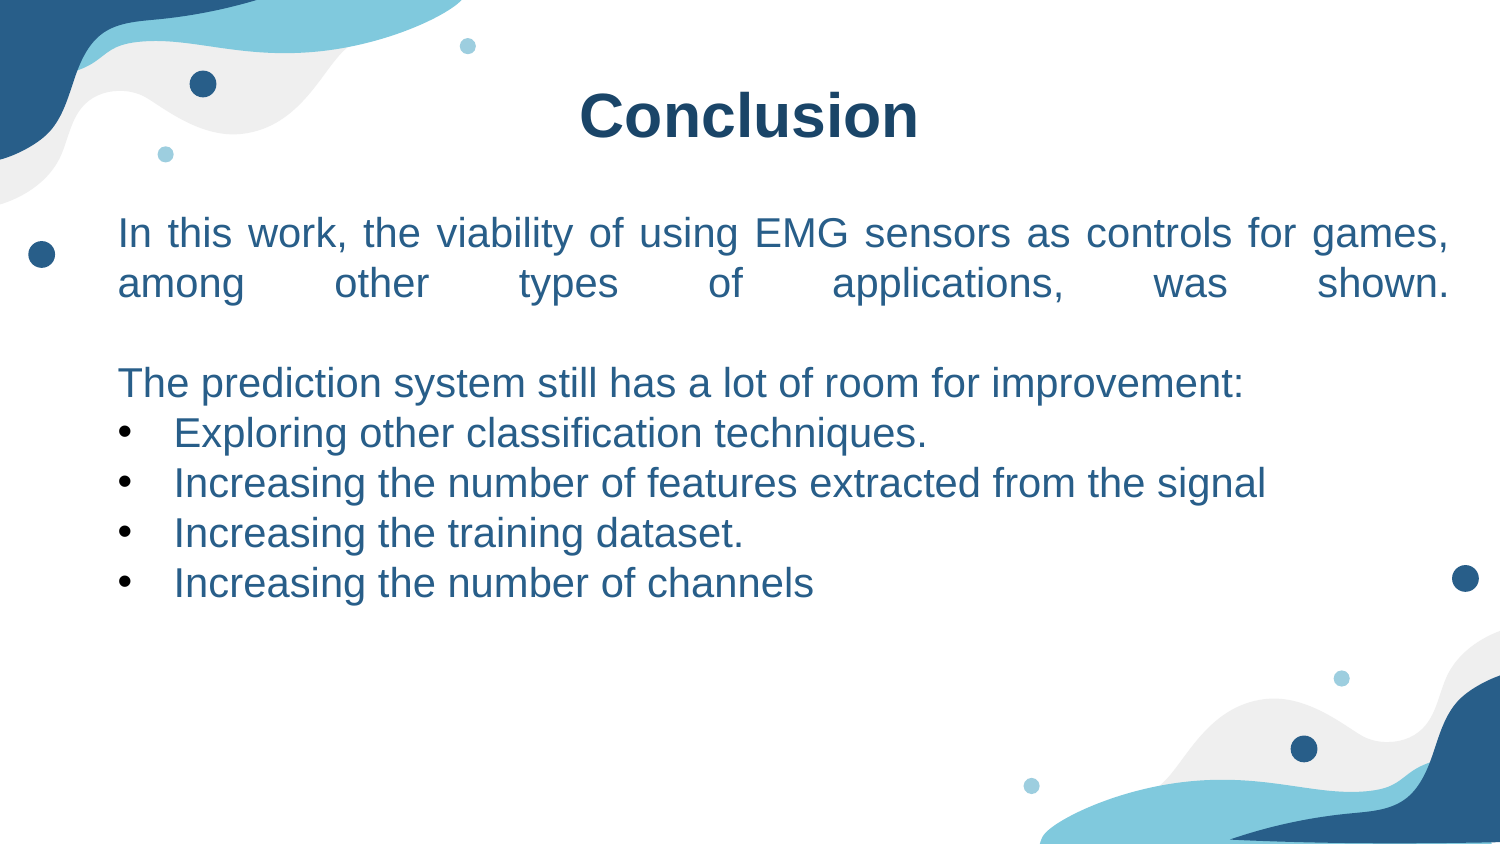

# Conclusion
In this work, the viability of using EMG sensors as controls for games, among other types of applications, was shown.
The prediction system still has a lot of room for improvement:
Exploring other classification techniques.
Increasing the number of features extracted from the signal
Increasing the training dataset.
Increasing the number of channels